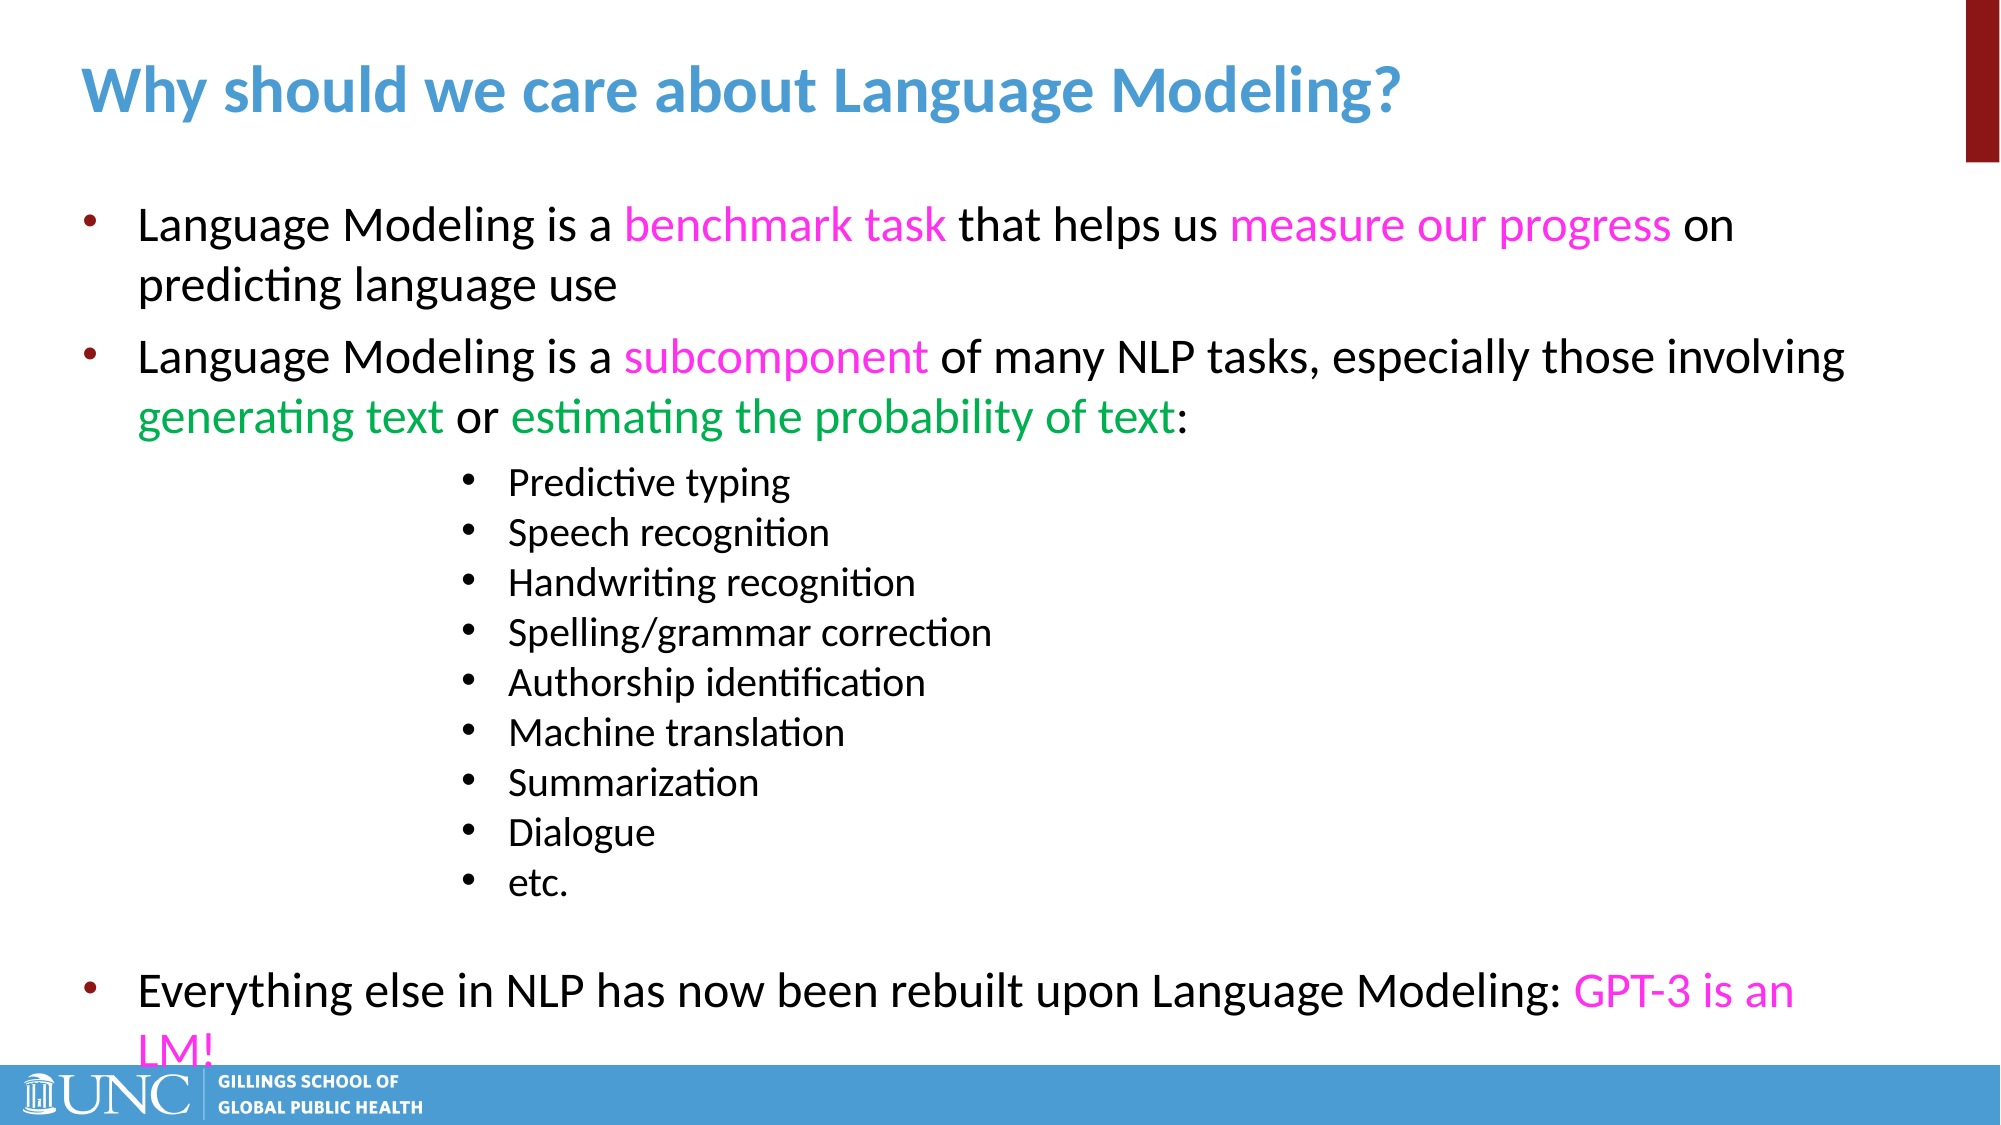

# Why should we care about Language Modeling?
Language Modeling is a benchmark task that helps us measure our progress on predicting language use
Language Modeling is a subcomponent of many NLP tasks, especially those involving generating text or estimating the probability of text:
Predictive typing
Speech recognition
Handwriting recognition
Spelling/grammar correction
Authorship identification
Machine translation
Summarization
Dialogue
etc.

Everything else in NLP has now been rebuilt upon Language Modeling: GPT-3 is an LM!